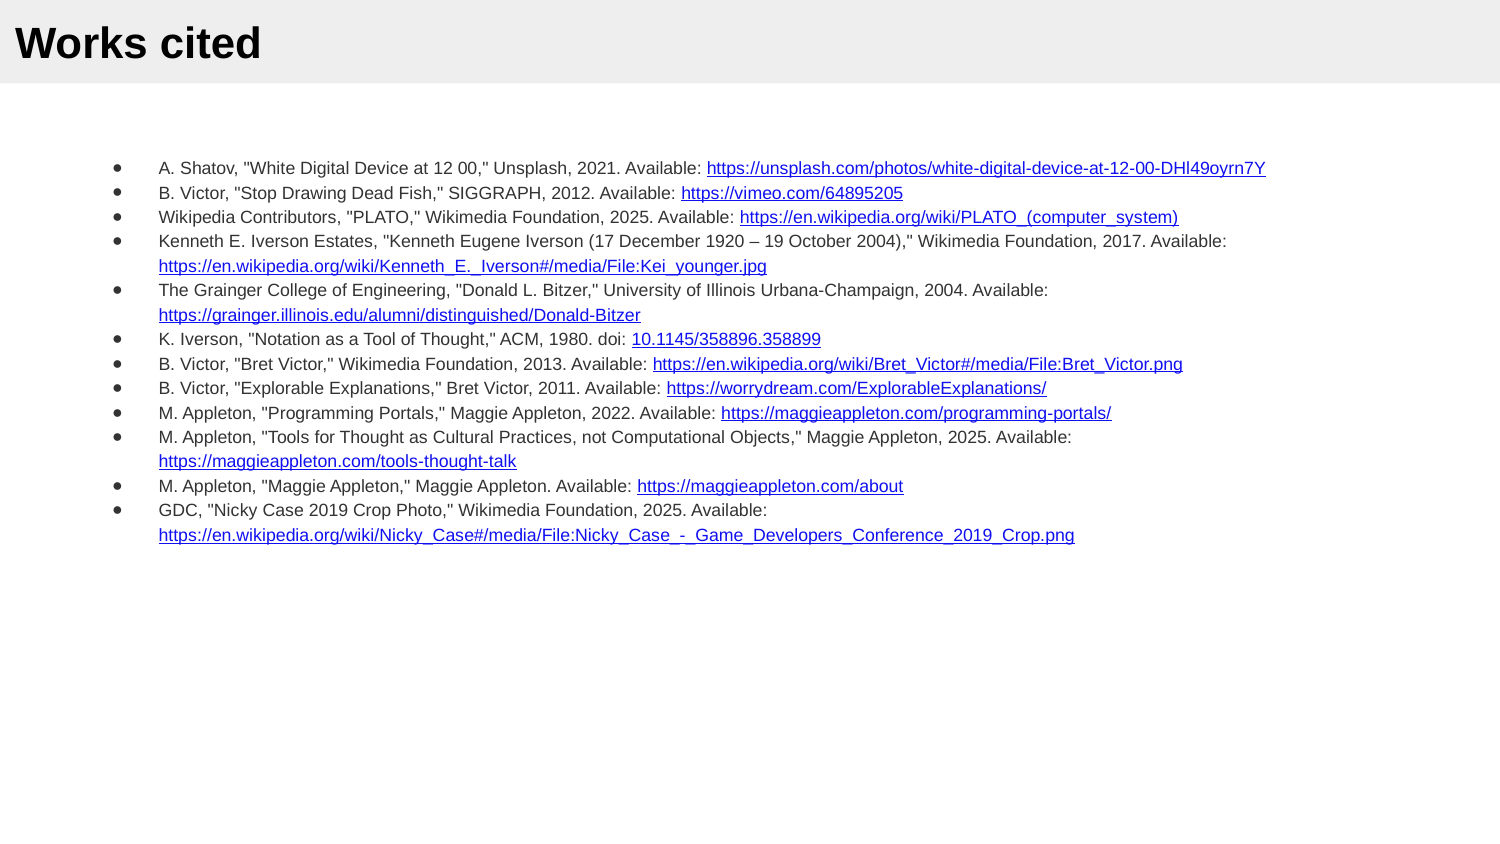

Works cited

A. Shatov, "White Digital Device at 12 00," Unsplash, 2021. Available: https://unsplash.com/photos/white-digital-device-at-12-00-DHl49oyrn7Y
B. Victor, "Stop Drawing Dead Fish," SIGGRAPH, 2012. Available: https://vimeo.com/64895205
Wikipedia Contributors, "PLATO," Wikimedia Foundation, 2025. Available: https://en.wikipedia.org/wiki/PLATO_(computer_system)
Kenneth E. Iverson Estates, "Kenneth Eugene Iverson (17 December 1920 – 19 October 2004)," Wikimedia Foundation, 2017. Available: https://en.wikipedia.org/wiki/Kenneth_E._Iverson#/media/File:Kei_younger.jpg
The Grainger College of Engineering, "Donald L. Bitzer," University of Illinois Urbana-Champaign, 2004. Available: https://grainger.illinois.edu/alumni/distinguished/Donald-Bitzer
K. Iverson, "Notation as a Tool of Thought," ACM, 1980. doi: 10.1145/358896.358899
B. Victor, "Bret Victor," Wikimedia Foundation, 2013. Available: https://en.wikipedia.org/wiki/Bret_Victor#/media/File:Bret_Victor.png
B. Victor, "Explorable Explanations," Bret Victor, 2011. Available: https://worrydream.com/ExplorableExplanations/
M. Appleton, "Programming Portals," Maggie Appleton, 2022. Available: https://maggieappleton.com/programming-portals/
M. Appleton, "Tools for Thought as Cultural Practices, not Computational Objects," Maggie Appleton, 2025. Available: https://maggieappleton.com/tools-thought-talk
M. Appleton, "Maggie Appleton," Maggie Appleton. Available: https://maggieappleton.com/about
GDC, "Nicky Case 2019 Crop Photo," Wikimedia Foundation, 2025. Available: https://en.wikipedia.org/wiki/Nicky_Case#/media/File:Nicky_Case_-_Game_Developers_Conference_2019_Crop.png